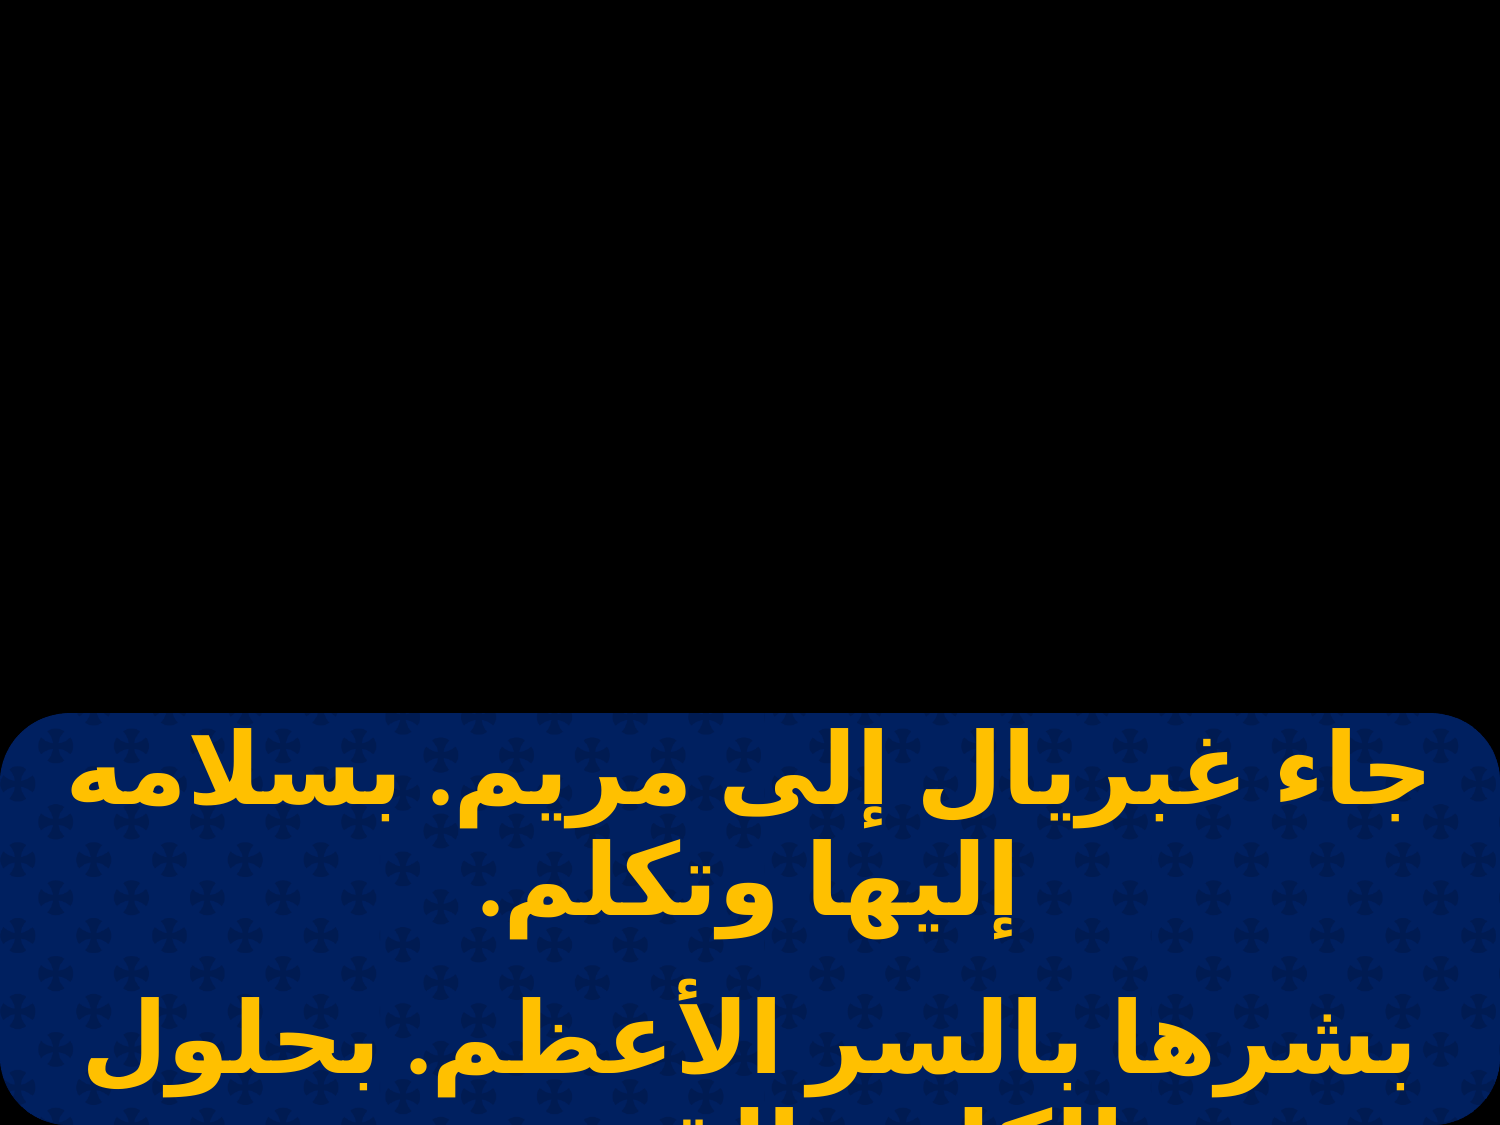

| جاء غبريال إلى مريم. بسلامه إليها وتكلم. |
| --- |
|  |
| بشرها بالسر الأعظم. بحلول الكلمة القدوس. |